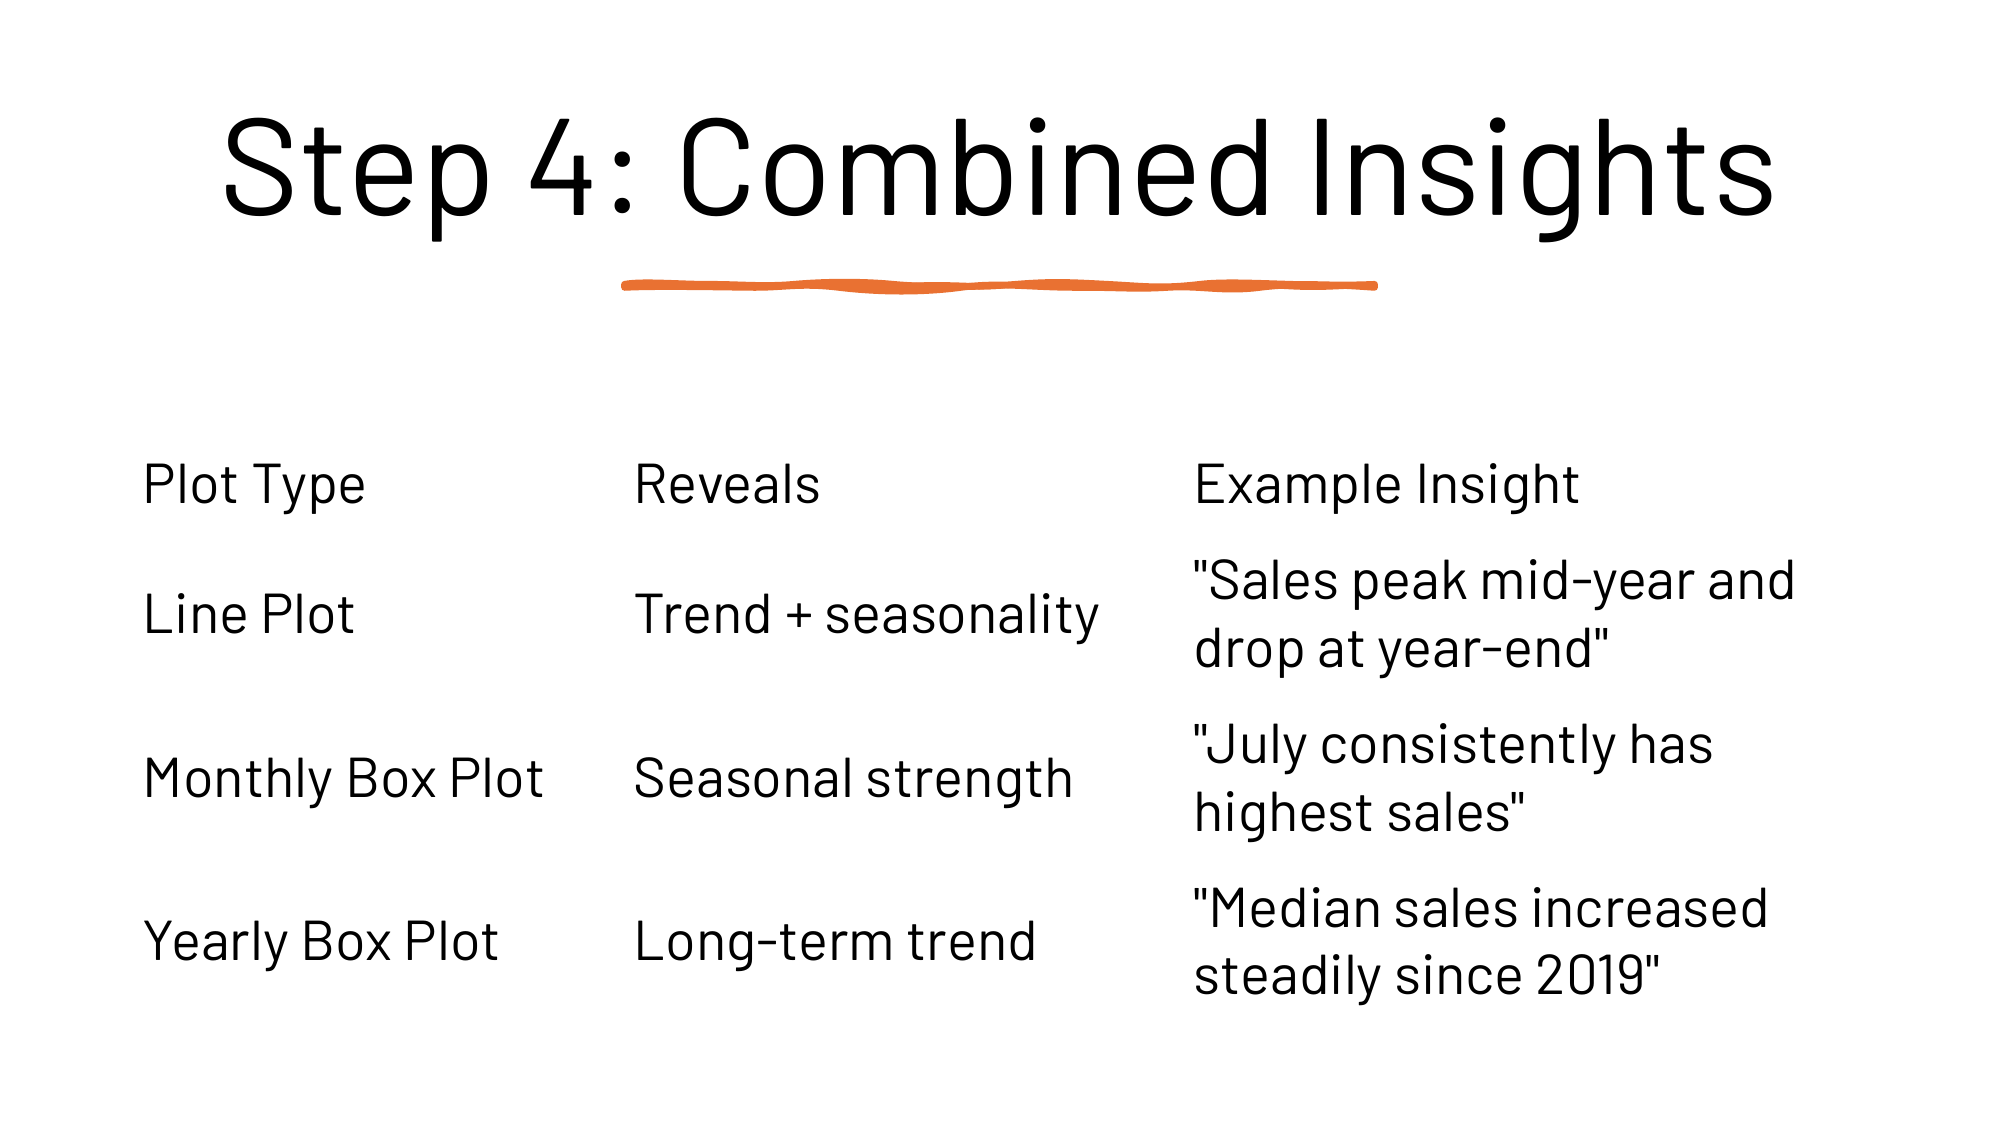

# Step 4: Combined Insights

| Plot Type | Reveals | Example Insight |
| --- | --- | --- |
| Line Plot | Trend + seasonality | "Sales peak mid-year and drop at year-end" |
| Monthly Box Plot | Seasonal strength | "July consistently has highest sales" |
| Yearly Box Plot | Long-term trend | "Median sales increased steadily since 2019" |